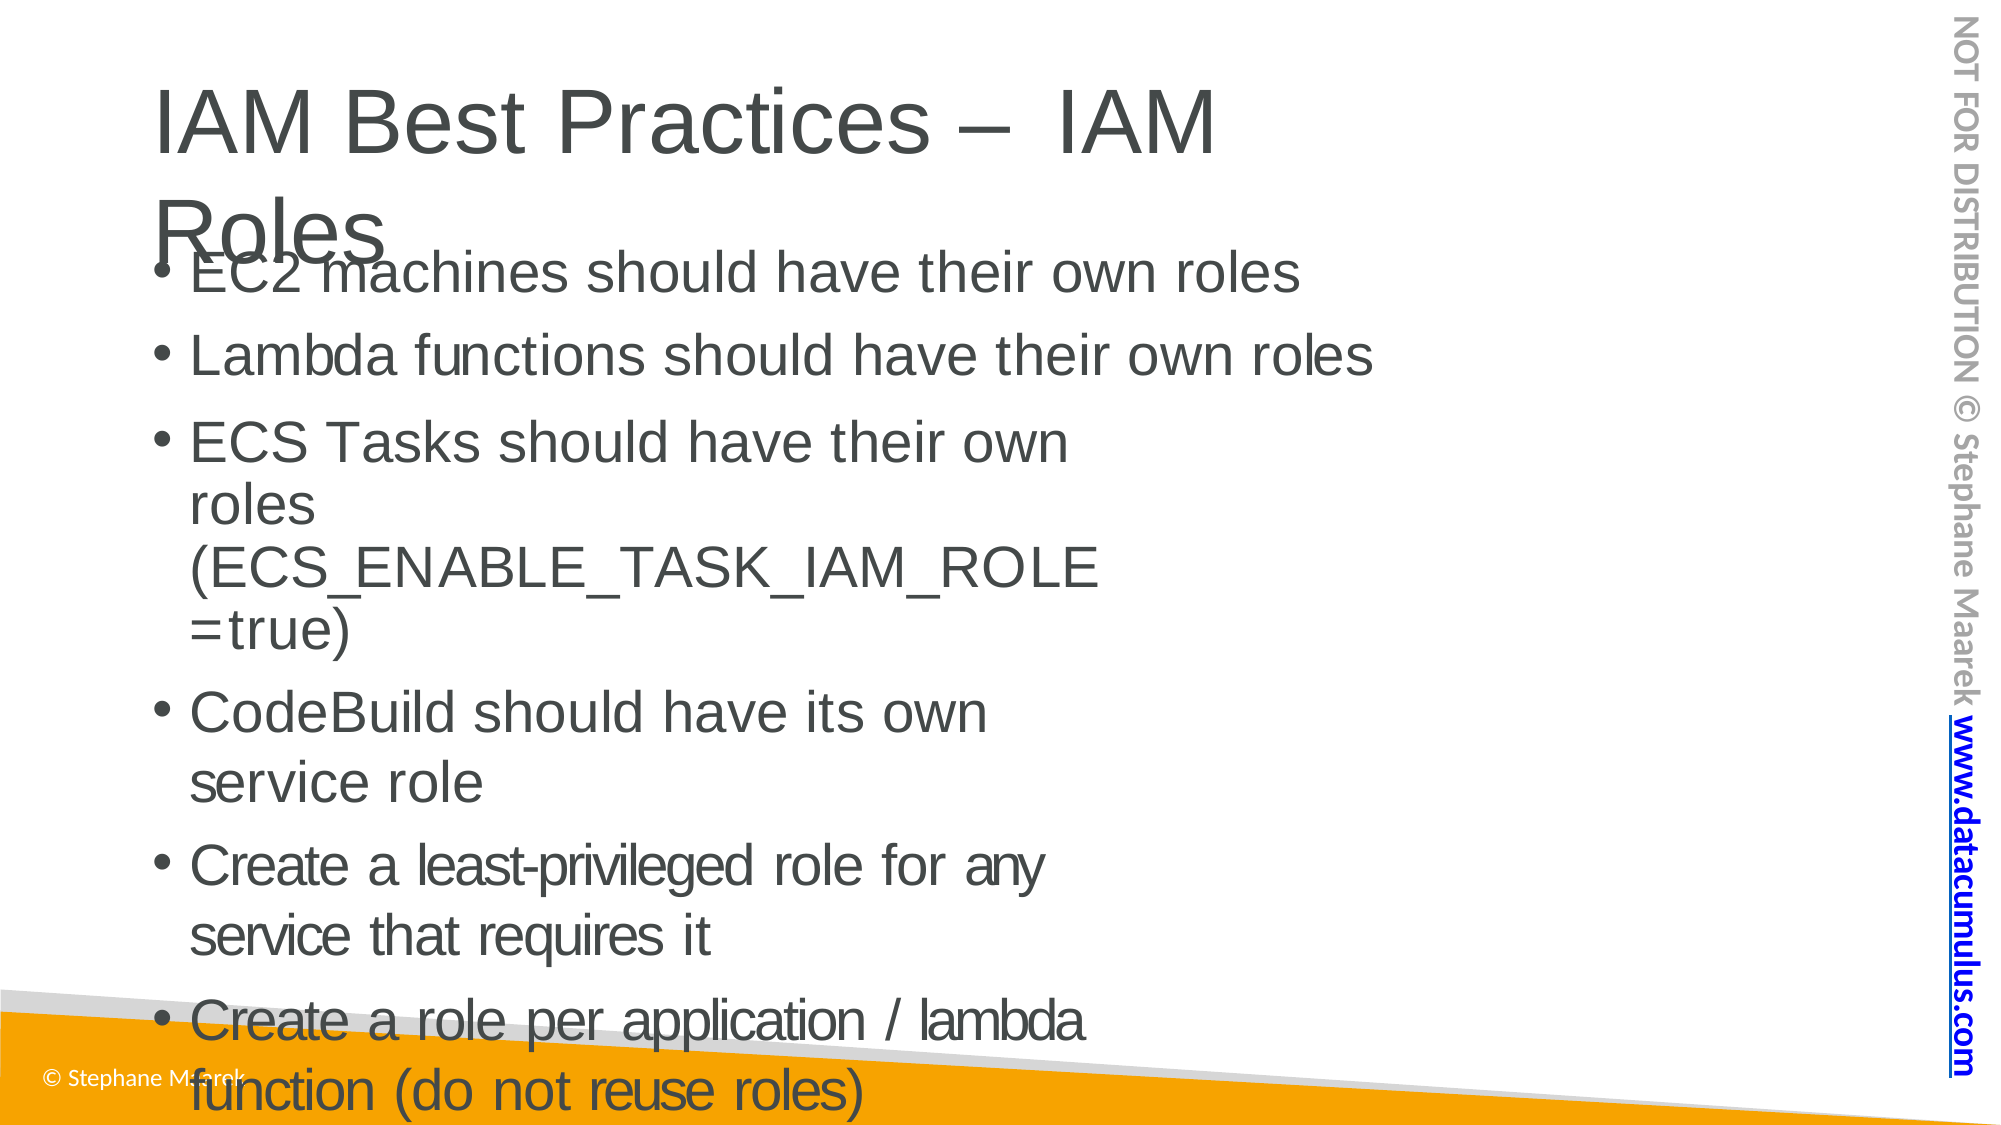

NOT FOR DISTRIBUTION © Stephane Maarek www.datacumulus.com
# IAM Best Practices – IAM Roles
EC2 machines should have their own roles
Lambda functions should have their own roles
ECS Tasks should have their own roles  (ECS_ENABLE_TASK_IAM_ROLE=true)
CodeBuild should have its own service role
Create a least-privileged role for any service that requires it
Create a role per application / lambda function (do not reuse roles)
© Stephane Maarek